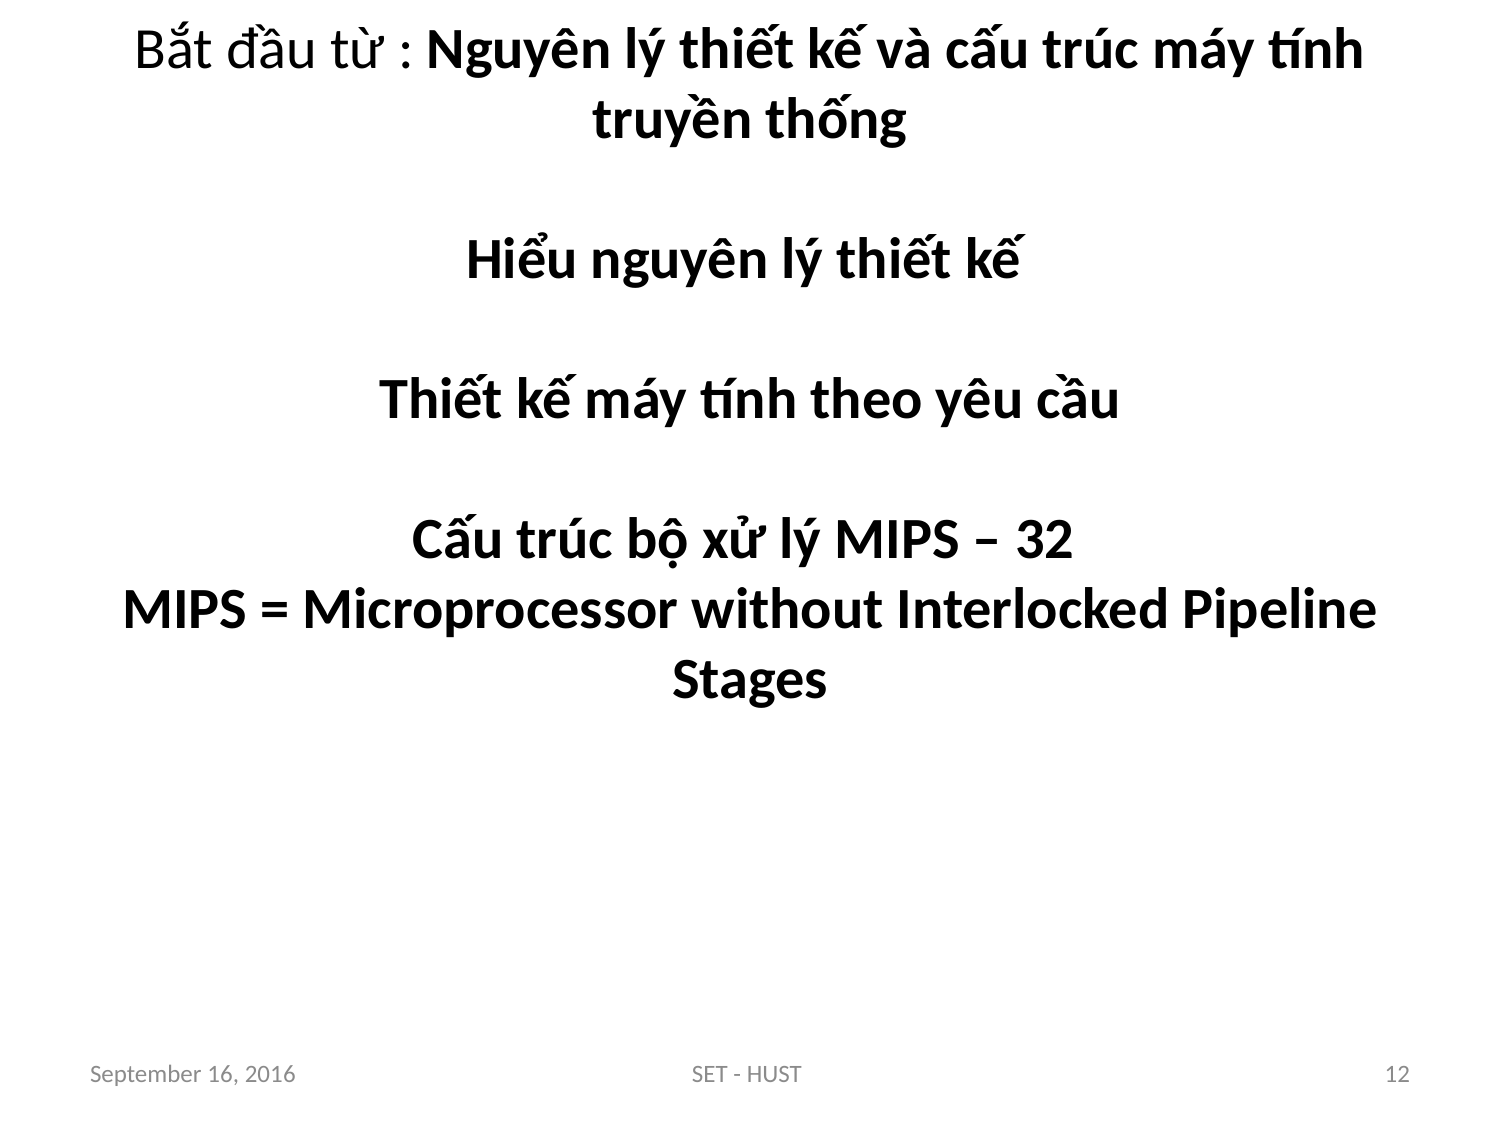

# Bắt đầu từ : Nguyên lý thiết kế và cấu trúc máy tính truyền thống Hiểu nguyên lý thiết kế Thiết kế máy tính theo yêu cầu Cấu trúc bộ xử lý MIPS – 32 MIPS = Microprocessor without Interlocked Pipeline Stages
September 16, 2016
SET - HUST
12